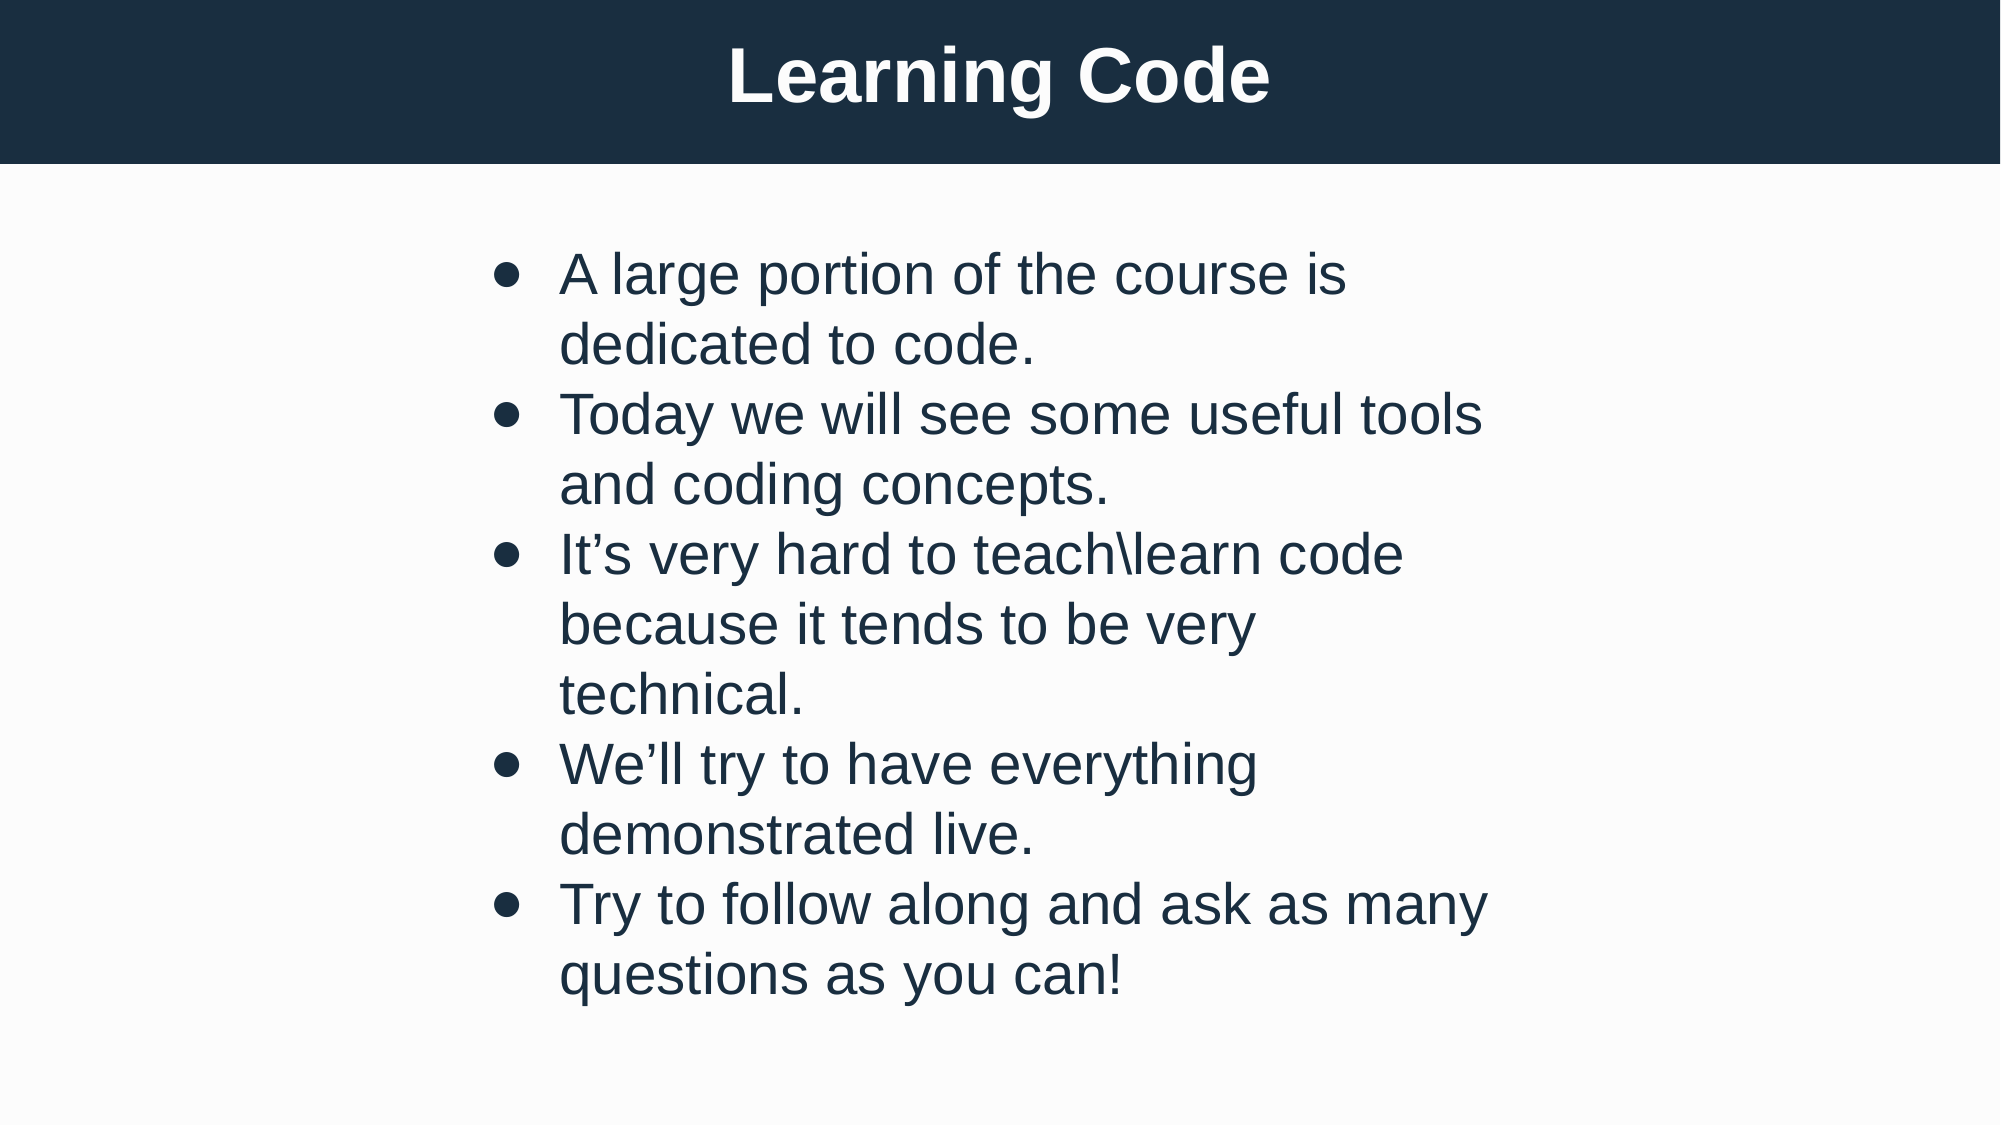

# Learning Code
A large portion of the course is dedicated to code.
Today we will see some useful tools and coding concepts.
It’s very hard to teach\learn code because it tends to be very technical.
We’ll try to have everything demonstrated live.
Try to follow along and ask as many questions as you can!